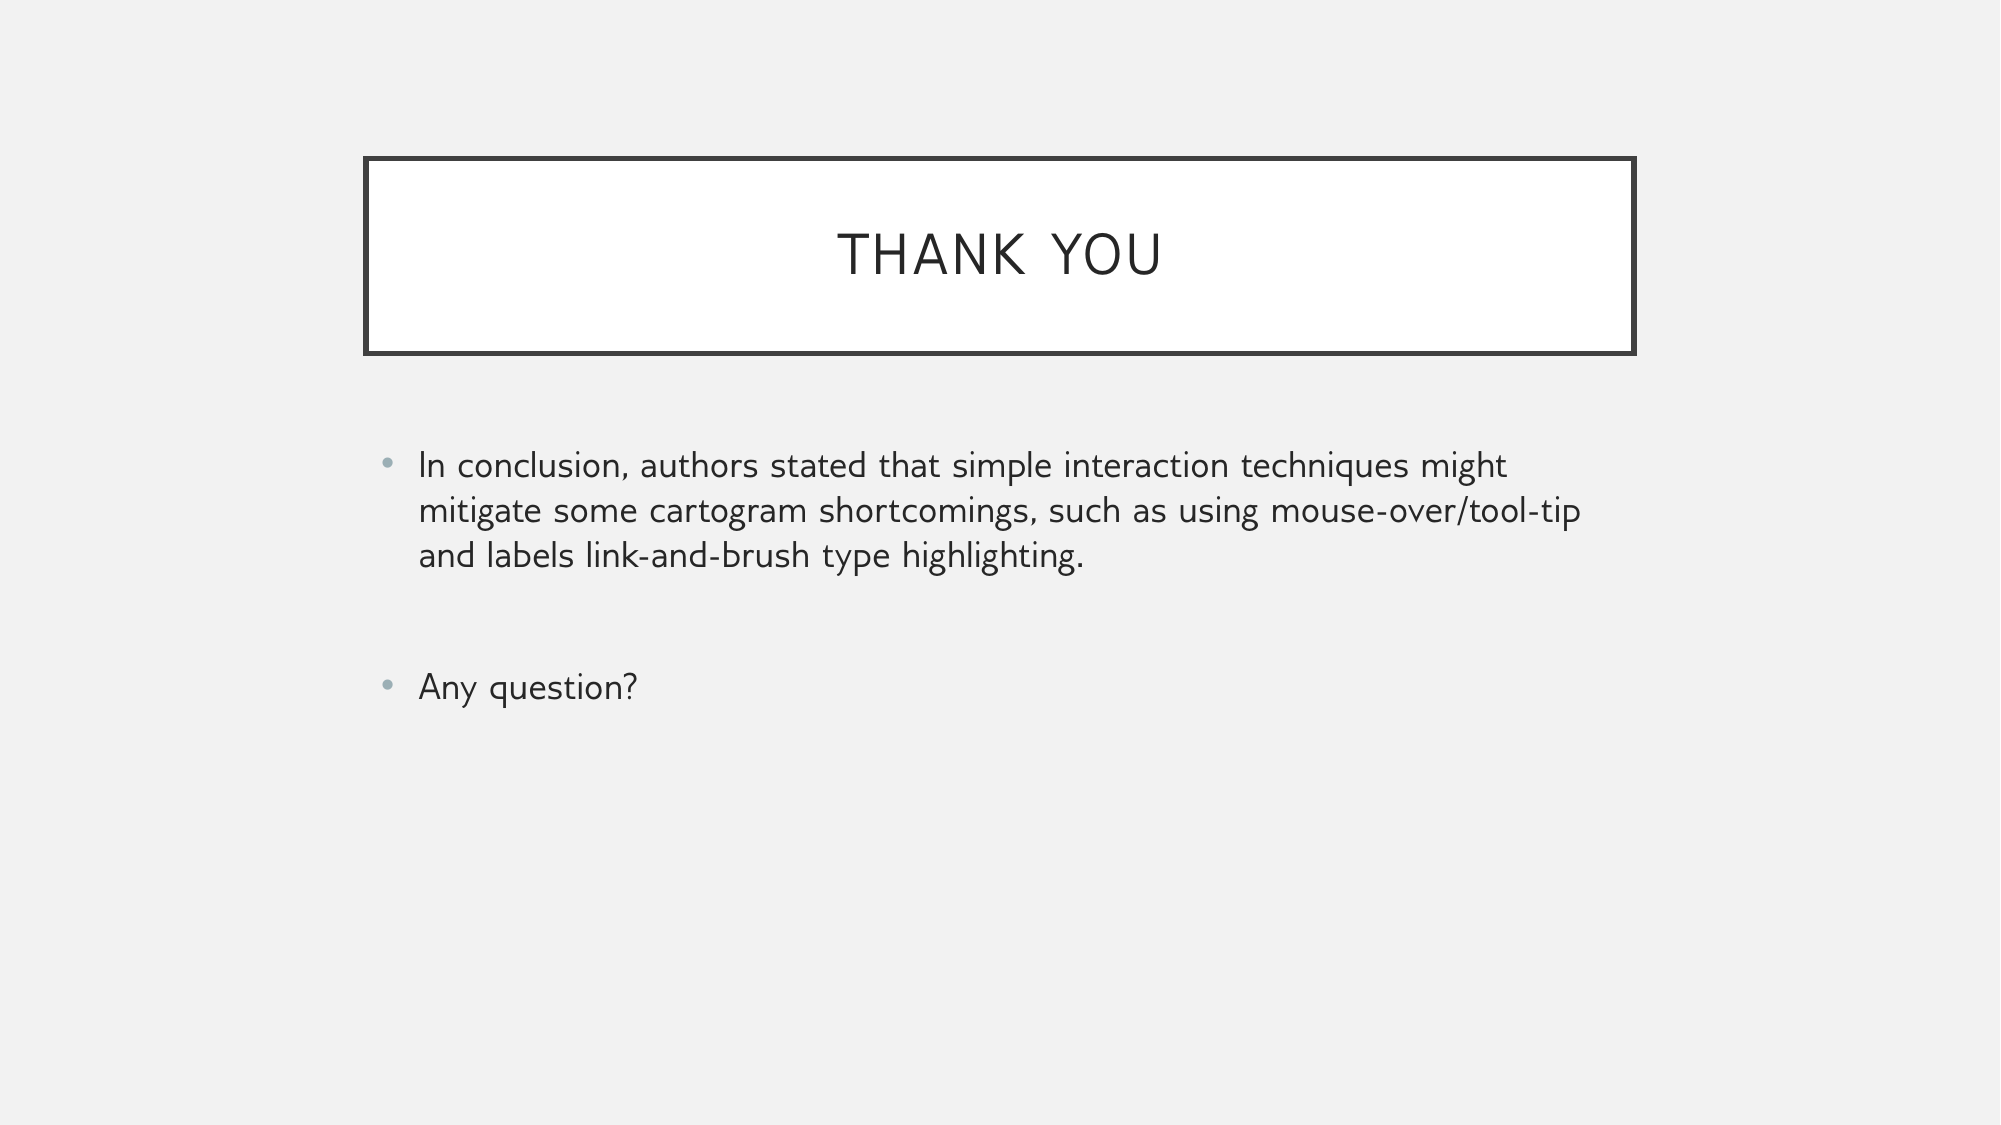

# Thank you
In conclusion, authors stated that simple interaction techniques might mitigate some cartogram shortcomings, such as using mouse-over/tool-tip and labels link-and-brush type highlighting.

Any question?